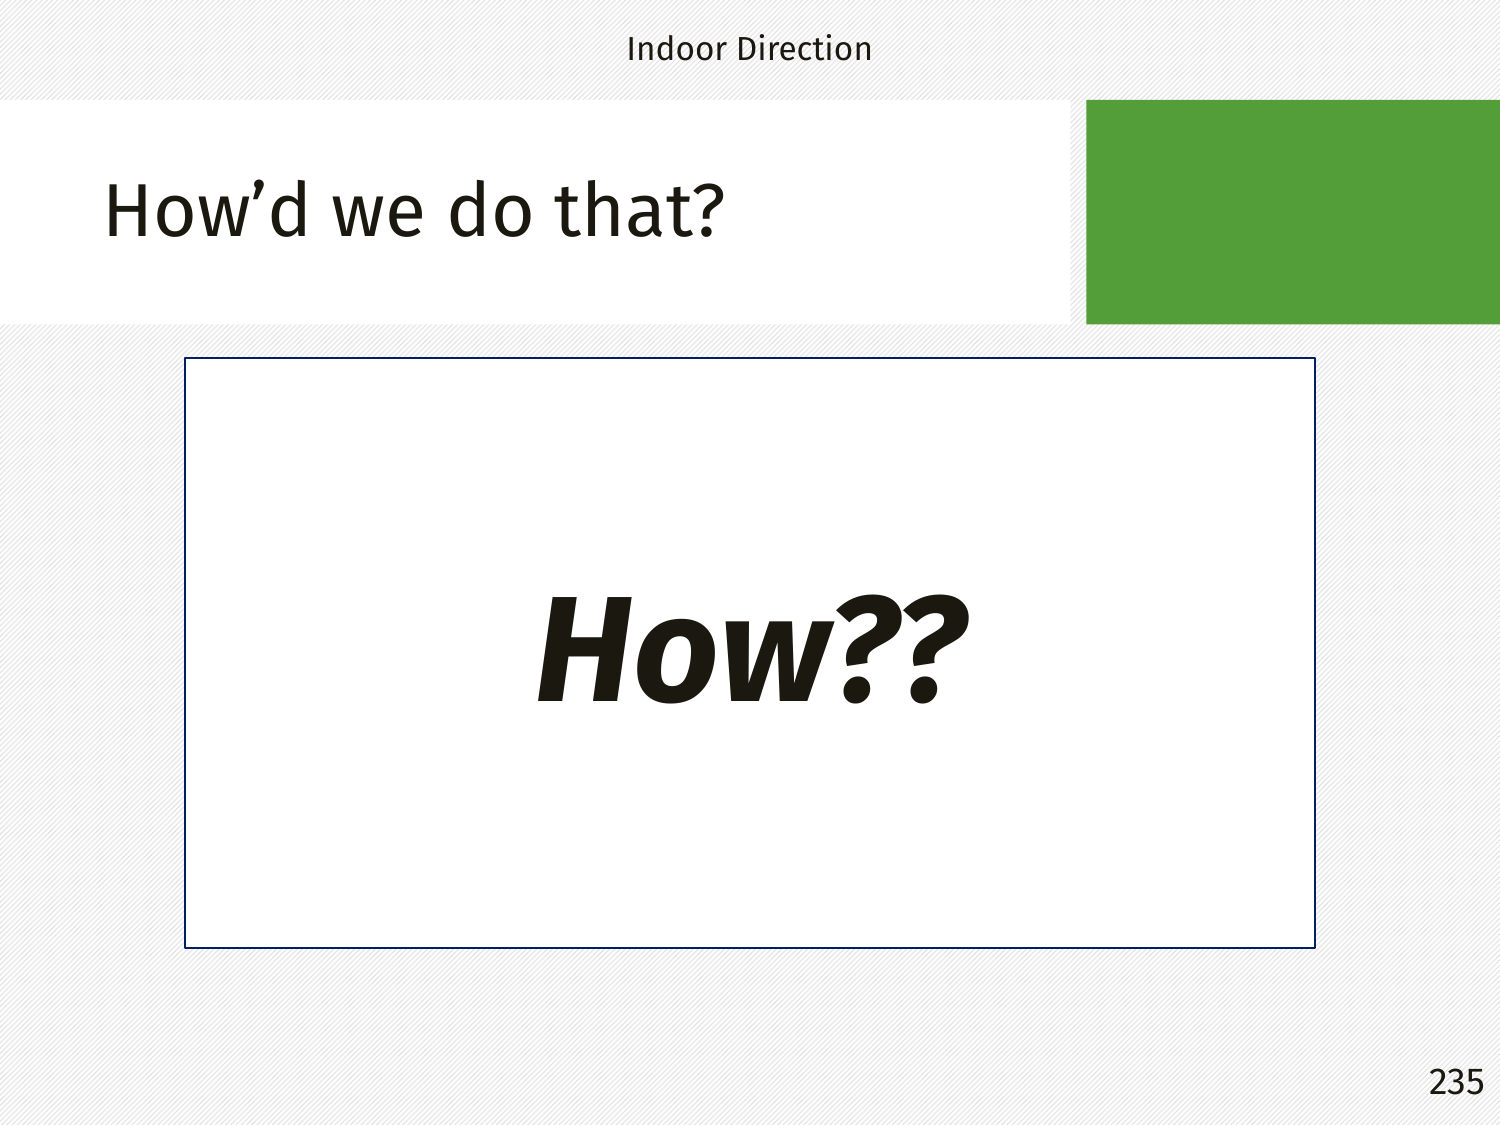

Indoor Direction
# How’d we do that?
How??
235